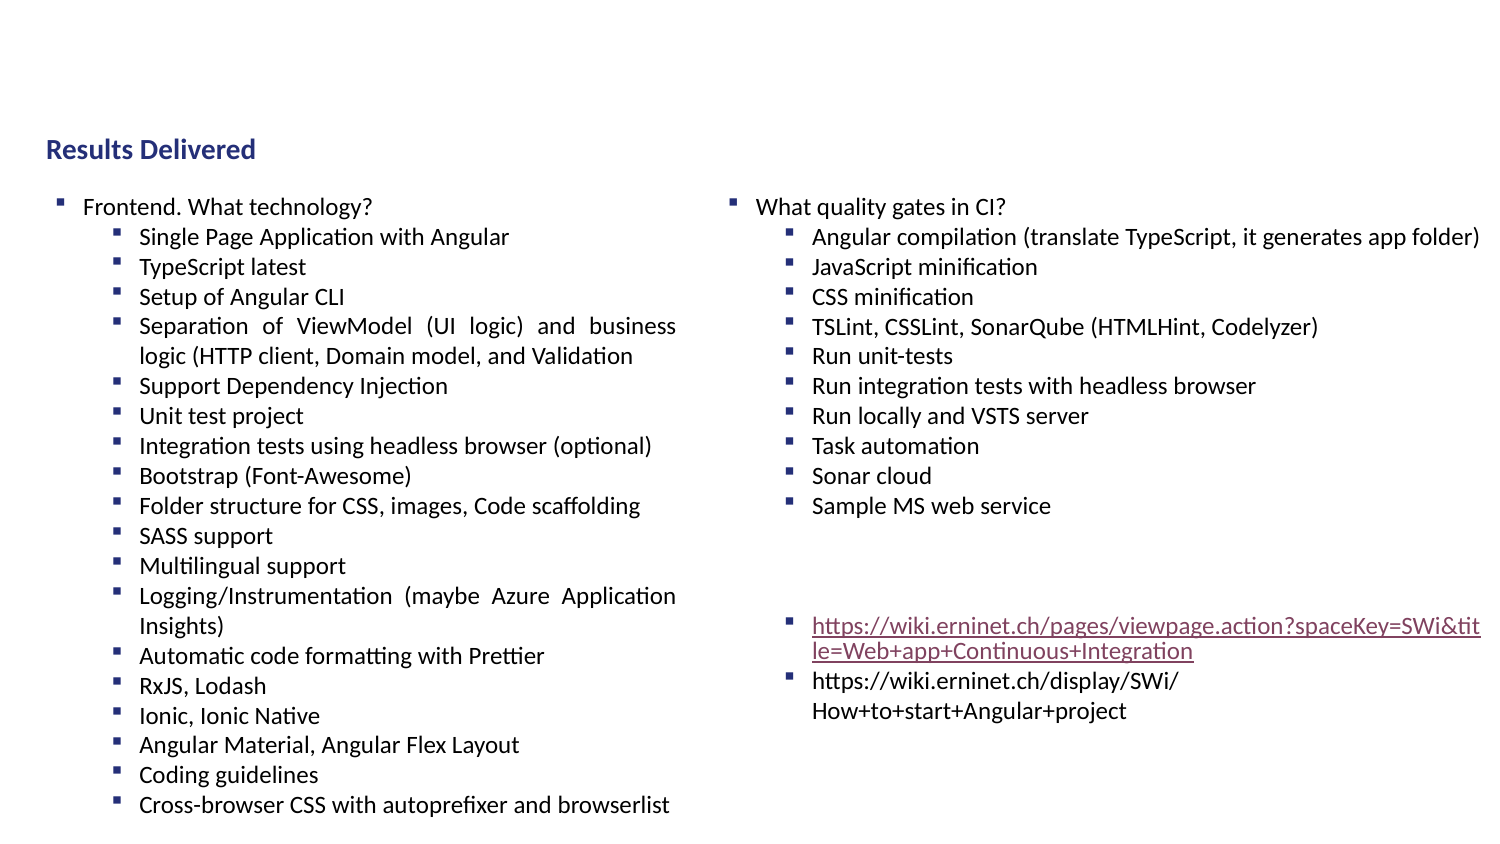

#
Results Delivered
Frontend. What technology?
Single Page Application with Angular
TypeScript latest
Setup of Angular CLI
Separation of ViewModel (UI logic) and business logic (HTTP client, Domain model, and Validation
Support Dependency Injection
Unit test project
Integration tests using headless browser (optional)
Bootstrap (Font-Awesome)
Folder structure for CSS, images, Code scaffolding
SASS support
Multilingual support
Logging/Instrumentation (maybe Azure Application Insights)
Automatic code formatting with Prettier
RxJS, Lodash
Ionic, Ionic Native
Angular Material, Angular Flex Layout
Coding guidelines
Cross-browser CSS with autoprefixer and browserlist

What quality gates in CI?
Angular compilation (translate TypeScript, it generates app folder)
JavaScript minification
CSS minification
TSLint, CSSLint, SonarQube (HTMLHint, Codelyzer)
Run unit-tests
Run integration tests with headless browser
Run locally and VSTS server
Task automation
Sonar cloud
Sample MS web service

https://wiki.erninet.ch/pages/viewpage.action?spaceKey=SWi&title=Web+app+Continuous+Integration
https://wiki.erninet.ch/display/SWi/How+to+start+Angular+project